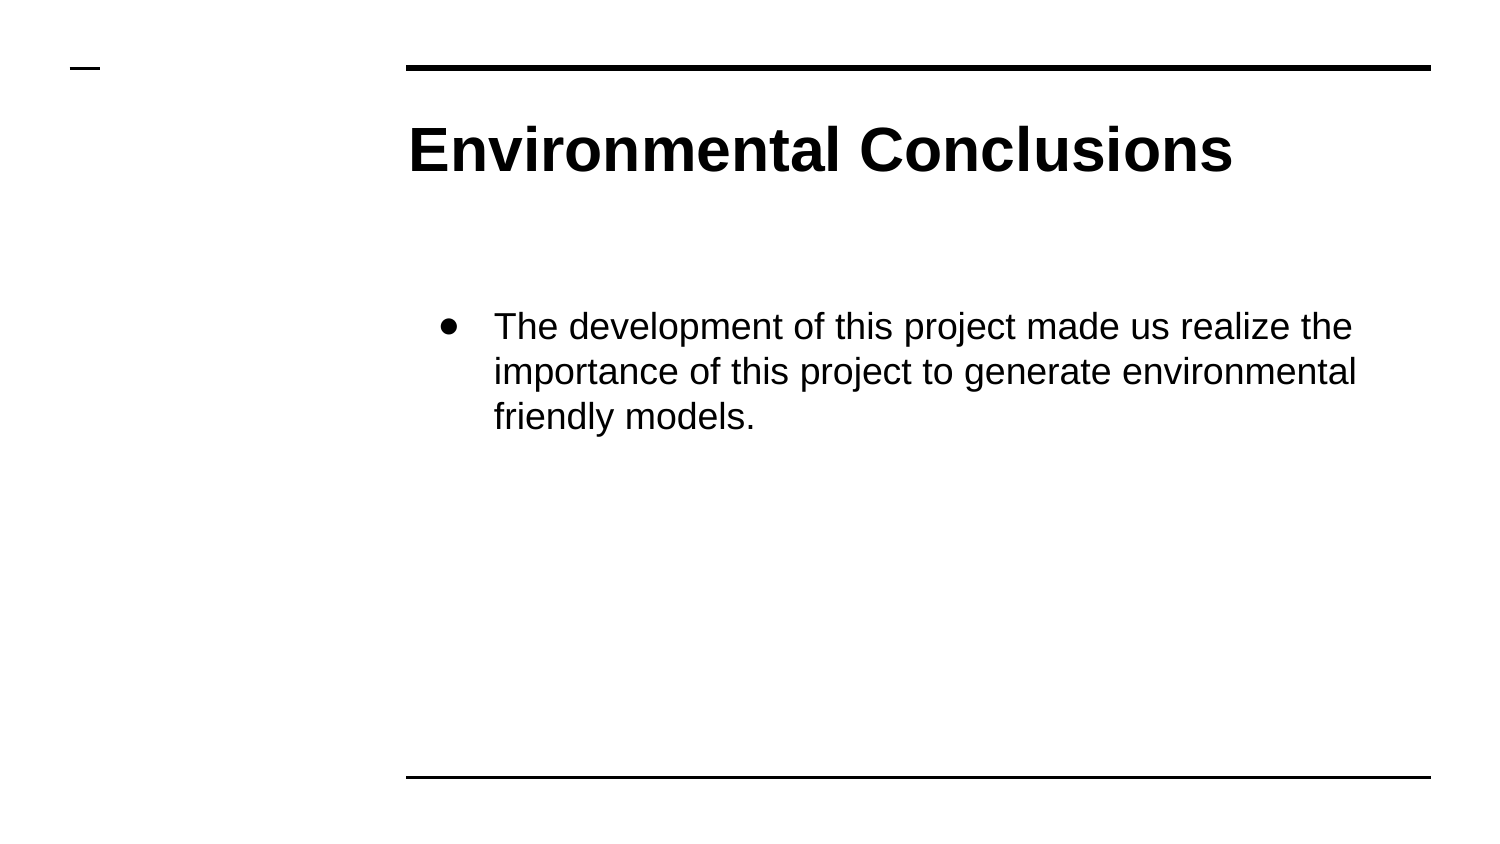

# Environmental Conclusions
The development of this project made us realize the importance of this project to generate environmental friendly models.